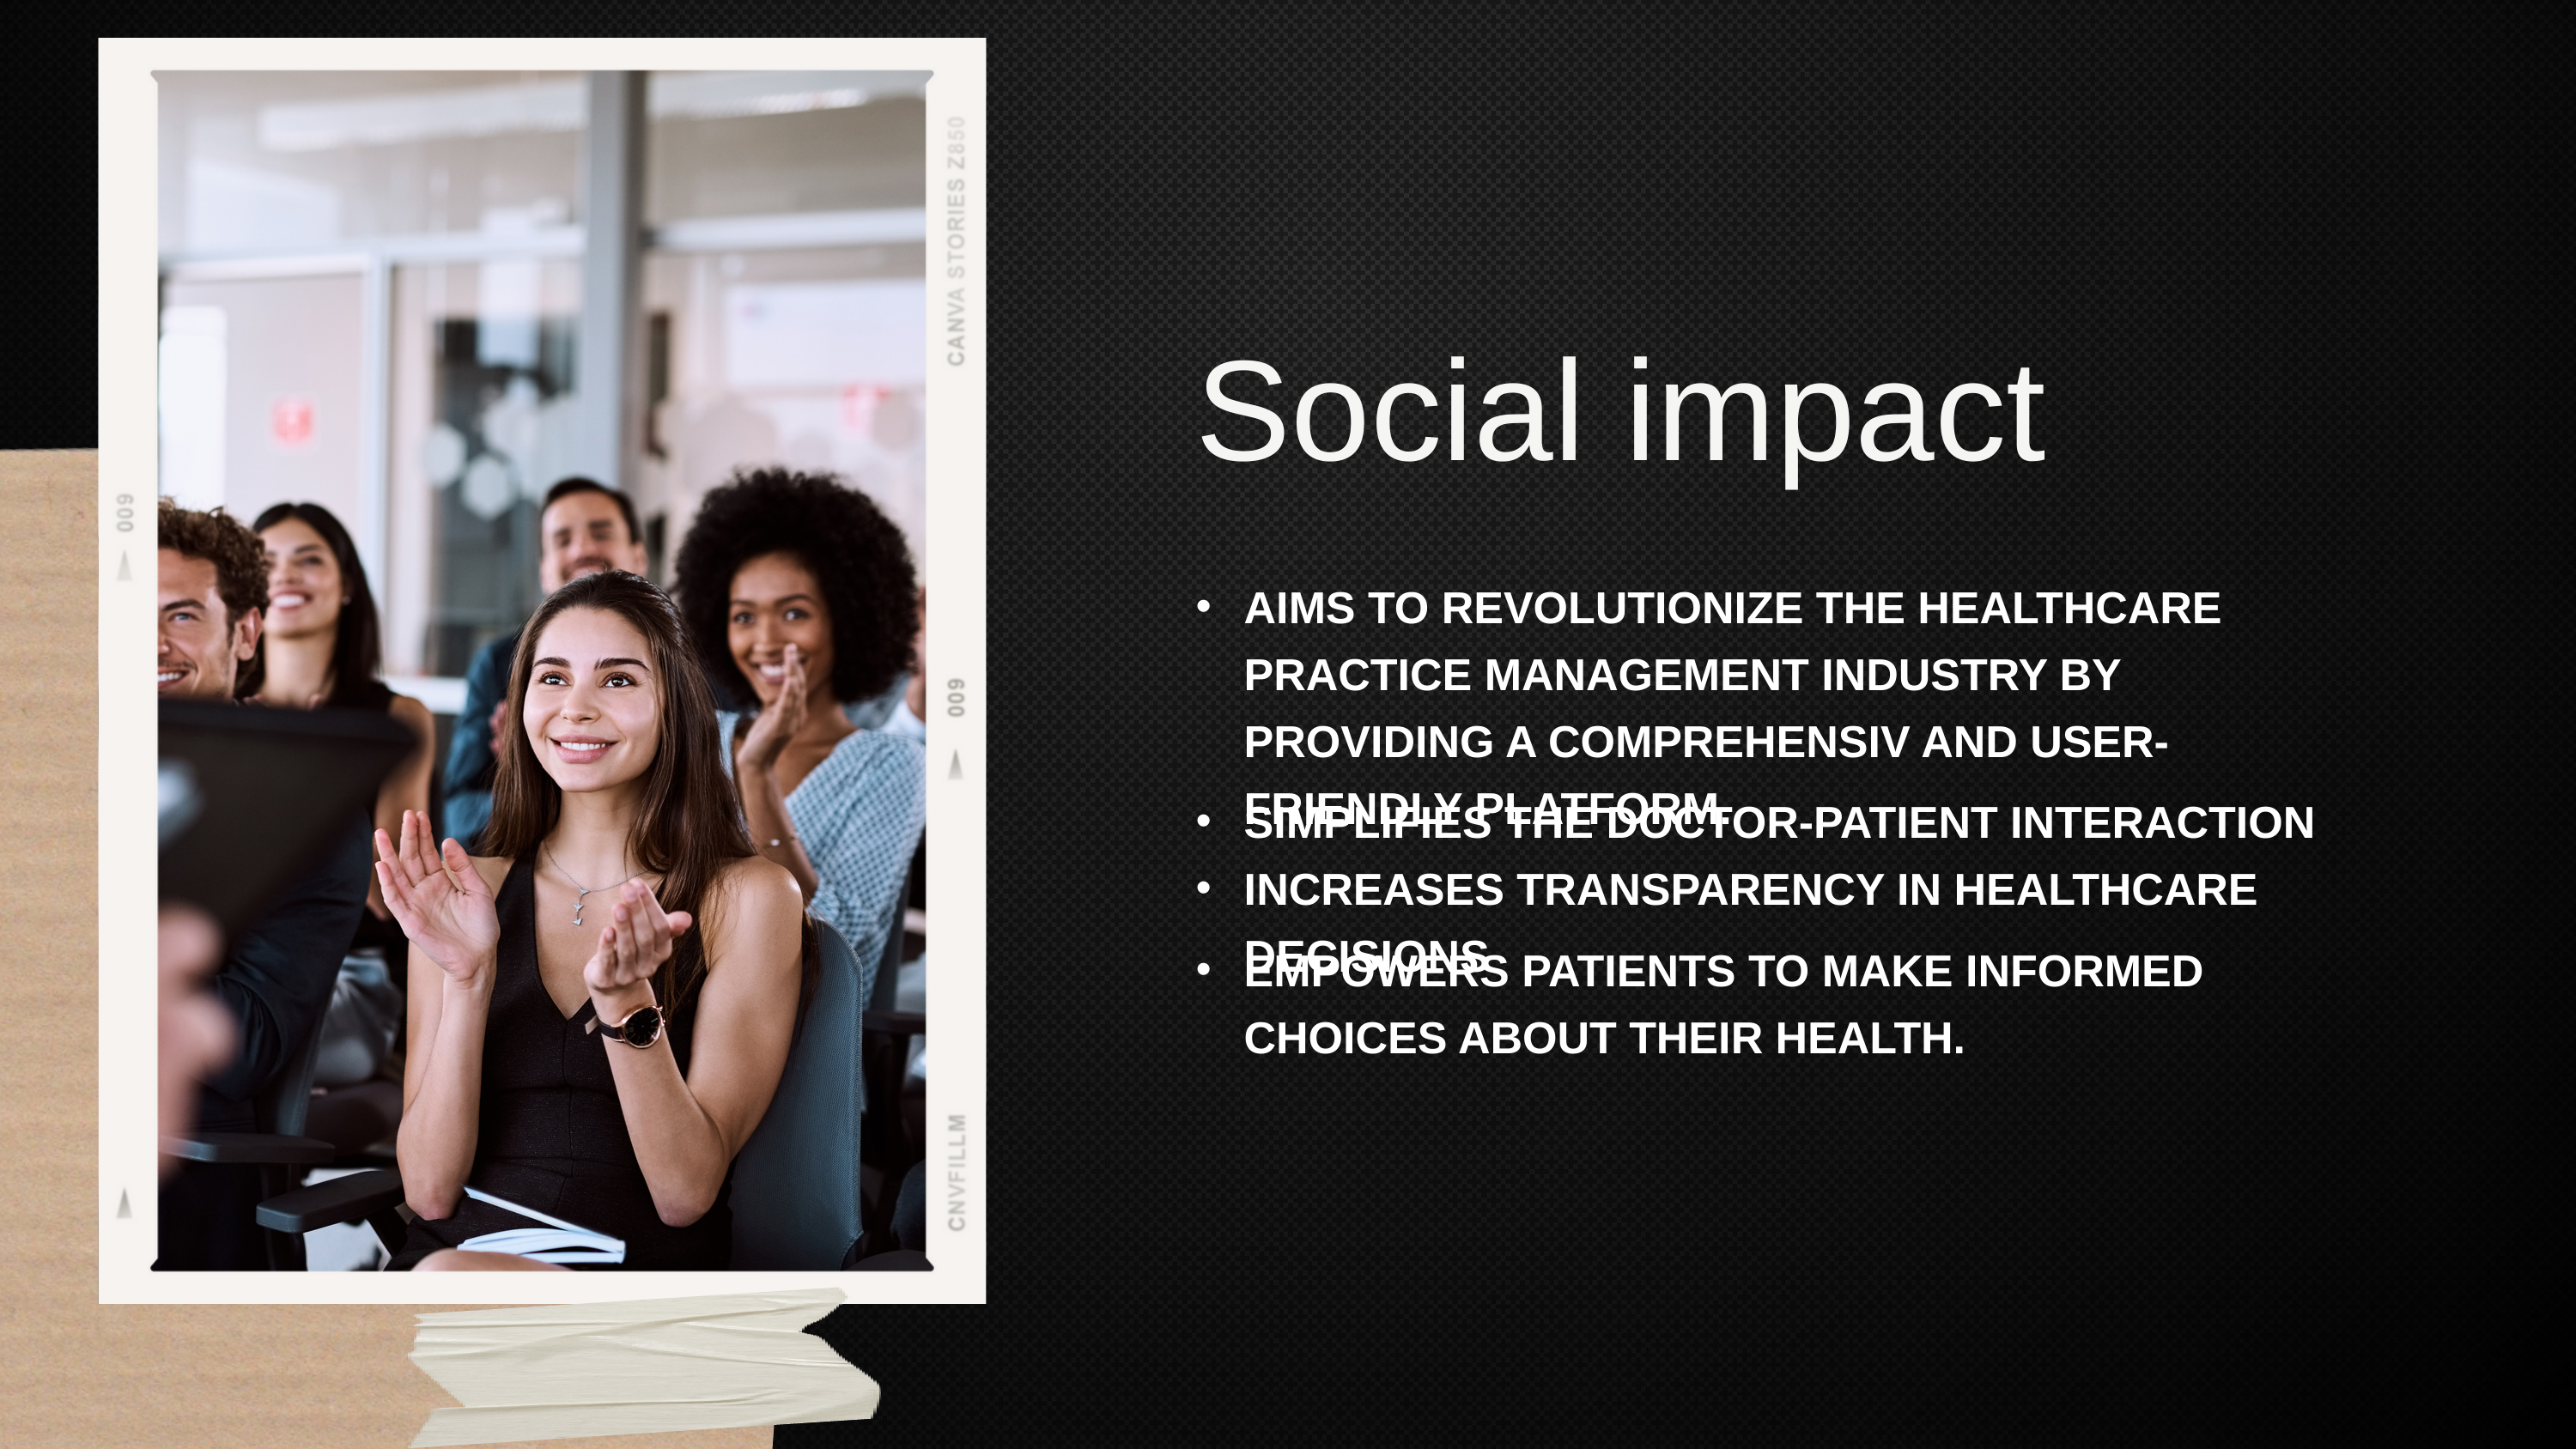

Social impact
AIMS TO REVOLUTIONIZE THE HEALTHCARE PRACTICE MANAGEMENT INDUSTRY BY PROVIDING A COMPREHENSIV AND USER-FRIENDLY PLATFORM.
SIMPLIFIES THE DOCTOR-PATIENT INTERACTION
INCREASES TRANSPARENCY IN HEALTHCARE DECISIONS
EMPOWERS PATIENTS TO MAKE INFORMED CHOICES ABOUT THEIR HEALTH.